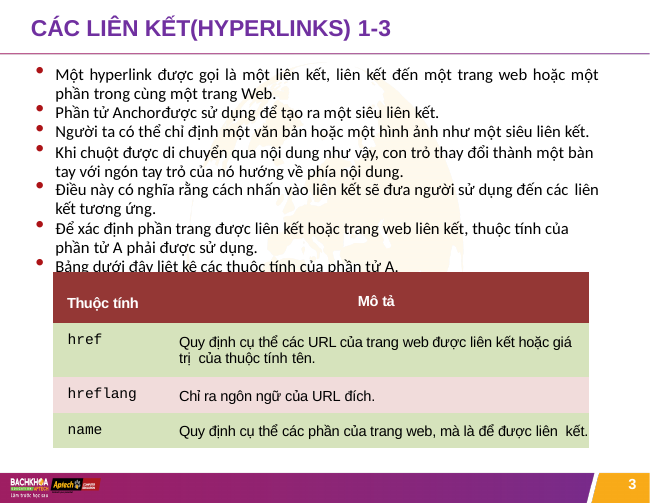

# CÁC LIÊN KẾT(HYPERLINKS) 1-3
Một hyperlink được gọi là một liên kết, liên kết đến một trang web hoặc một
phần trong cùng một trang Web.
Phần tử Anchorđược sử dụng để tạo ra một siêu liên kết.
Người ta có thể chỉ định một văn bản hoặc một hình ảnh như một siêu liên kết.
Khi chuột được di chuyển qua nội dung như vậy, con trỏ thay đổi thành một bàn  tay với ngón tay trỏ của nó hướng về phía nội dung.
Điều này có nghĩa rằng cách nhấn vào liên kết sẽ đưa người sử dụng đến các liên
kết tương ứng.
Để xác định phần trang được liên kết hoặc trang web liên kết, thuộc tính của  phần tử A phải được sử dụng.
Bảng dưới đây liệt kê các thuộc tính của phần tử A.
| Thuộc tính | Mô tả |
| --- | --- |
| href | Quy định cụ thể các URL của trang web được liên kết hoặc giá trị của thuộc tính tên. |
| hreflang | Chỉ ra ngôn ngữ của URL đích. |
| name | Quy định cụ thể các phần của trang web, mà là để được liên kết. |
3